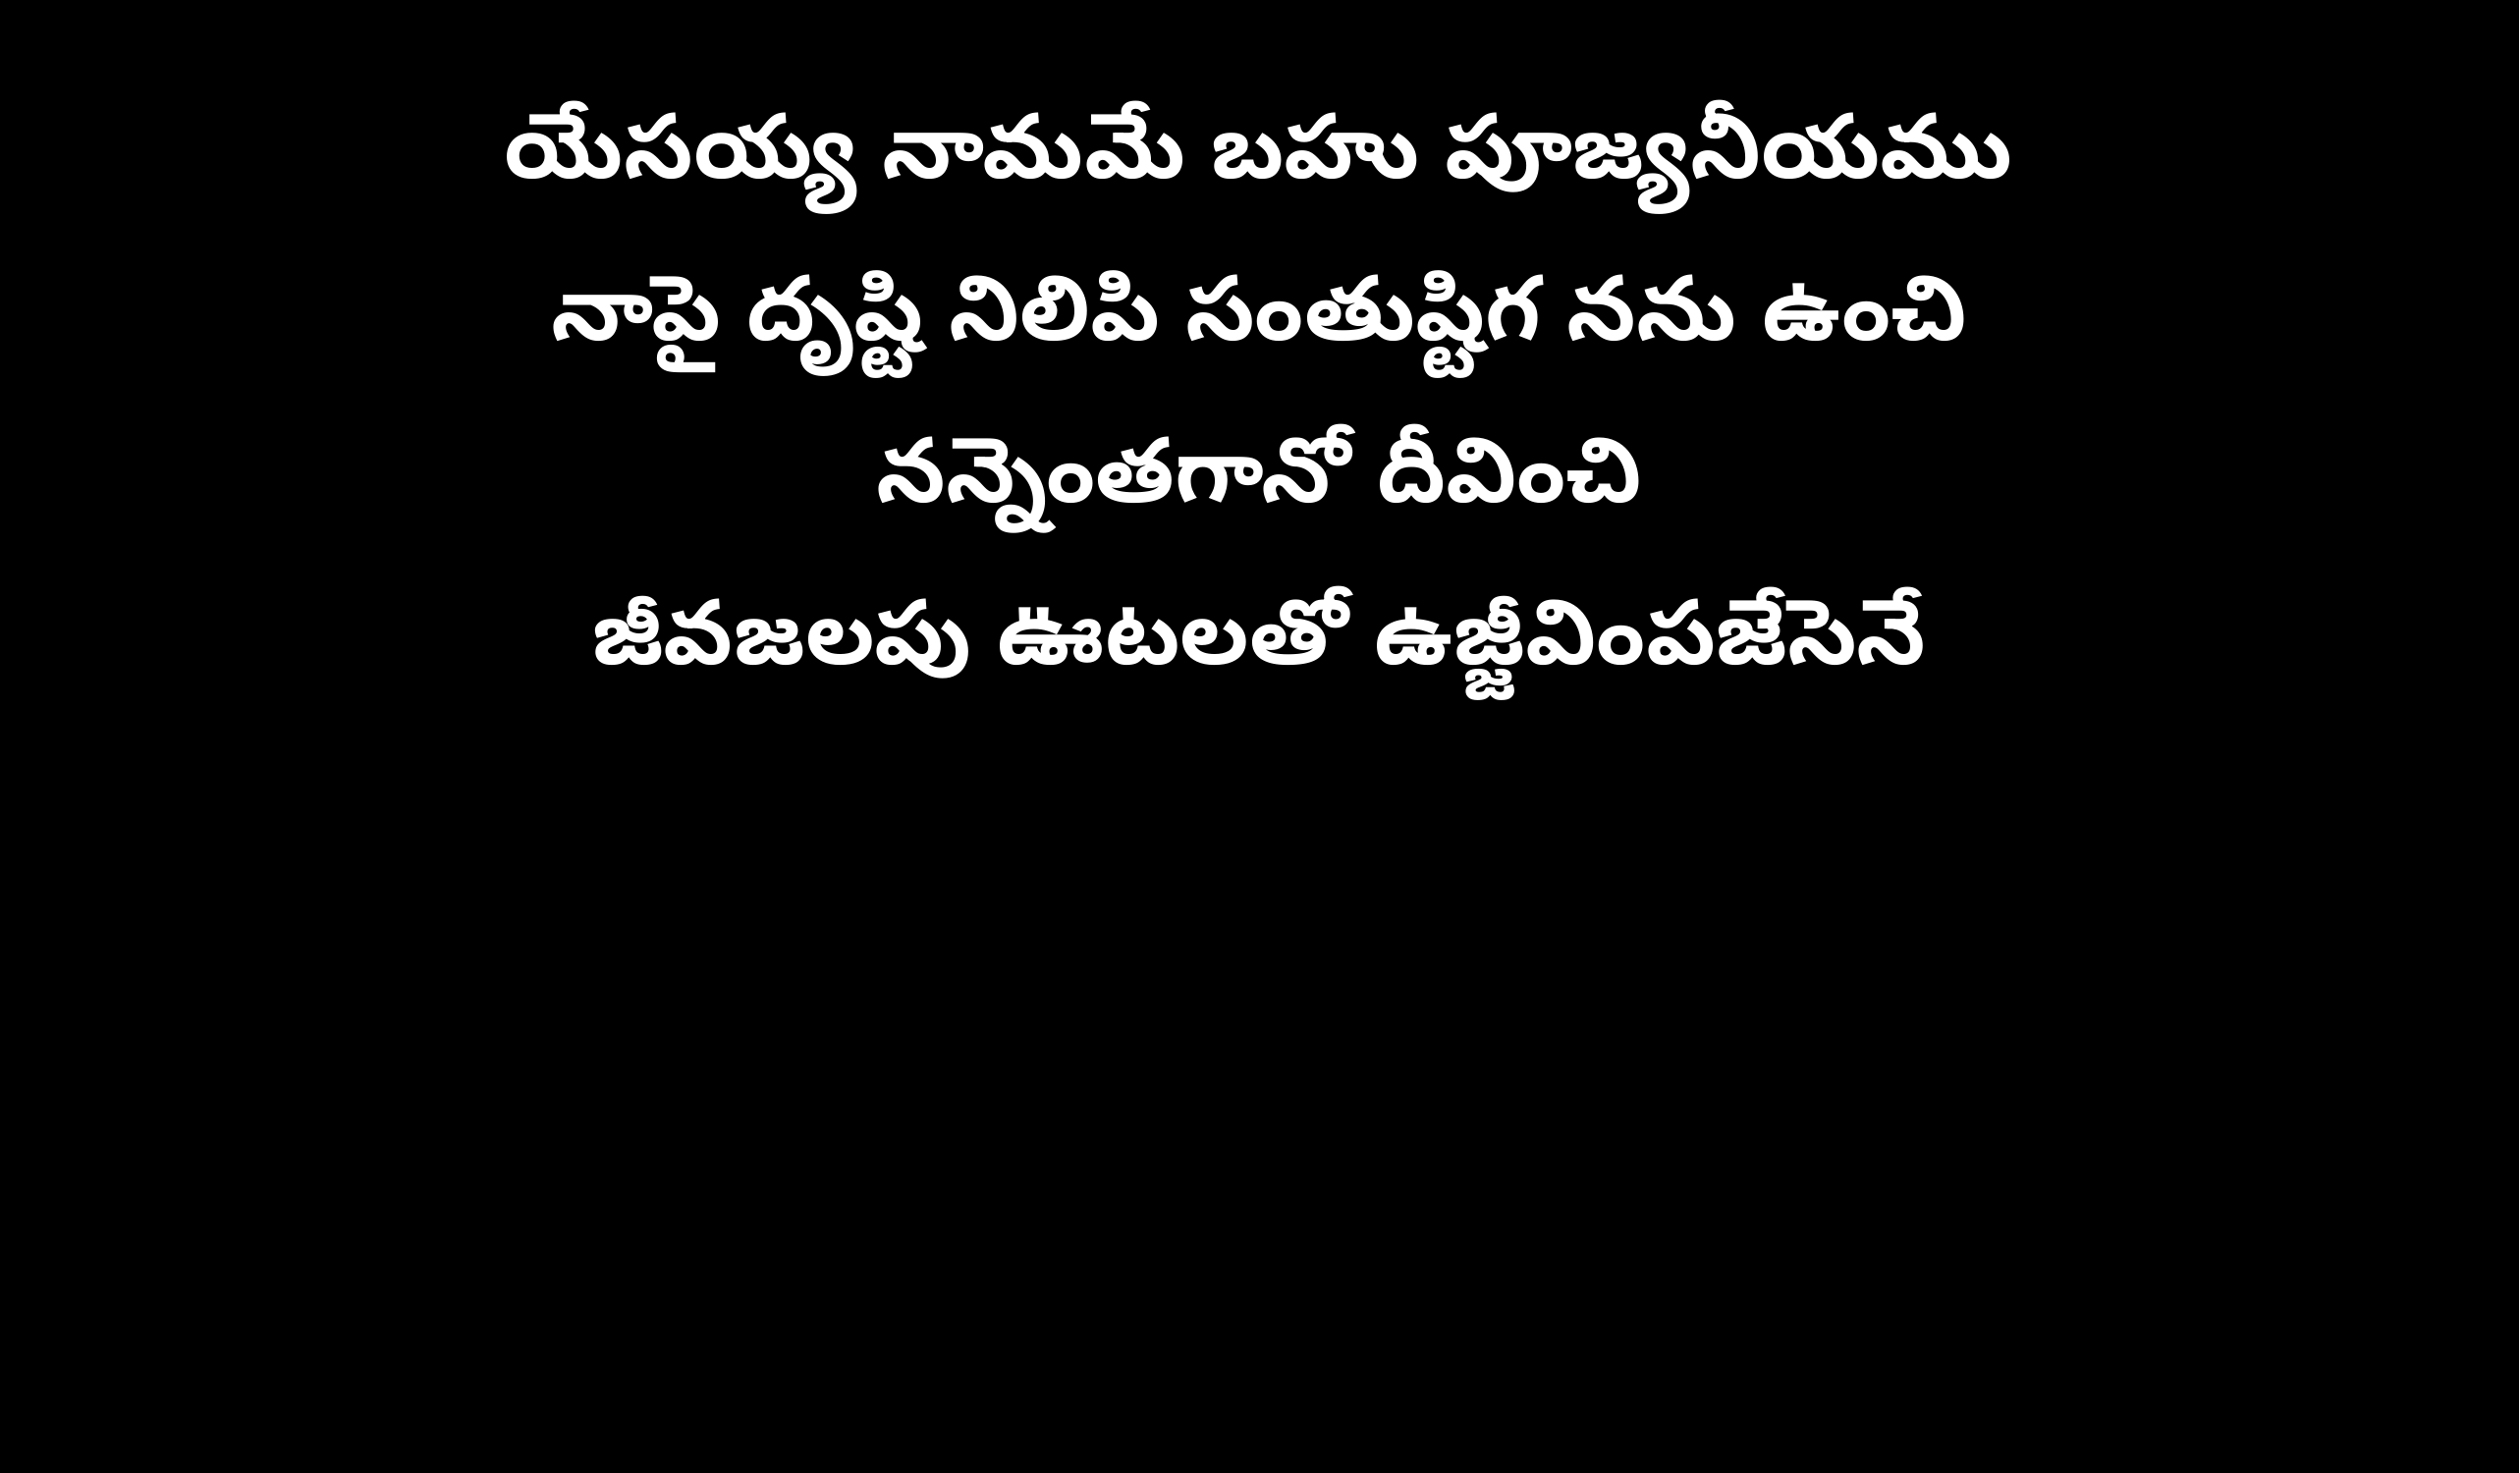

యేసయ్య నామమే బహు పూజ్యనీయము
నాపై దృష్టి నిలిపి సంతుష్టిగ నను ఉంచి
నన్నెంతగానో దీవించి
జీవజలపు ఊటలతో ఉజ్జీవింపజేసెనే